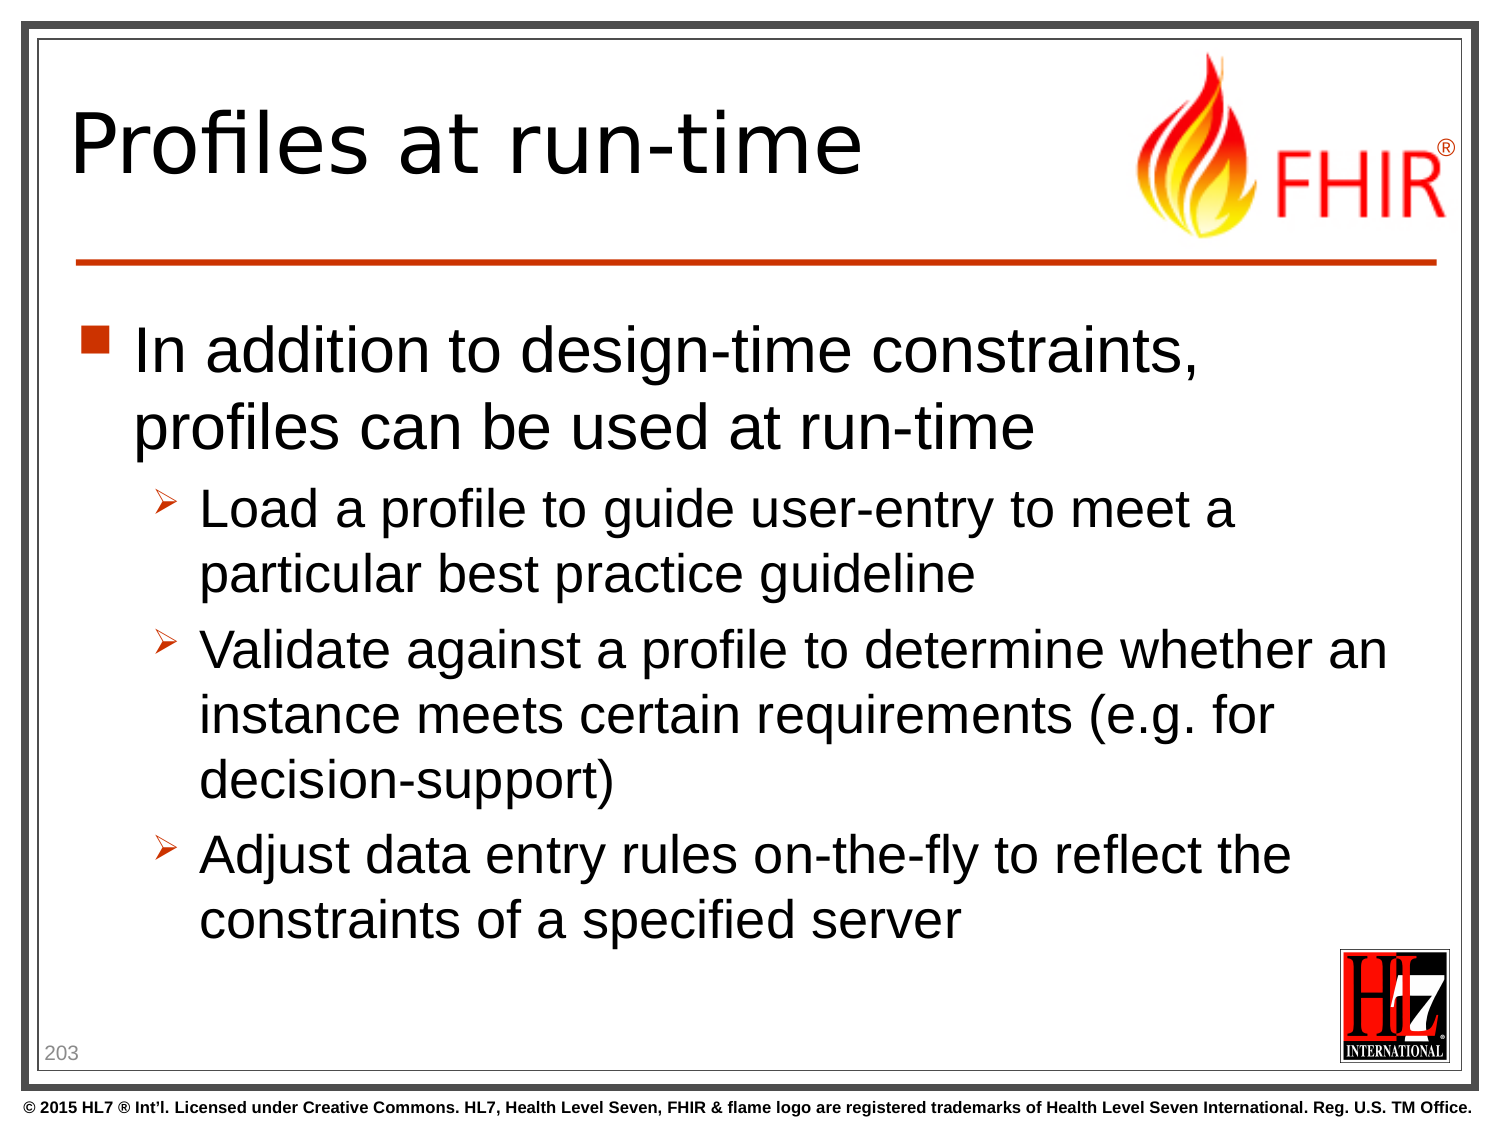

# Profiles at run-time
In addition to design-time constraints, profiles can be used at run-time
Load a profile to guide user-entry to meet a particular best practice guideline
Validate against a profile to determine whether an instance meets certain requirements (e.g. for decision-support)
Adjust data entry rules on-the-fly to reflect the constraints of a specified server
203